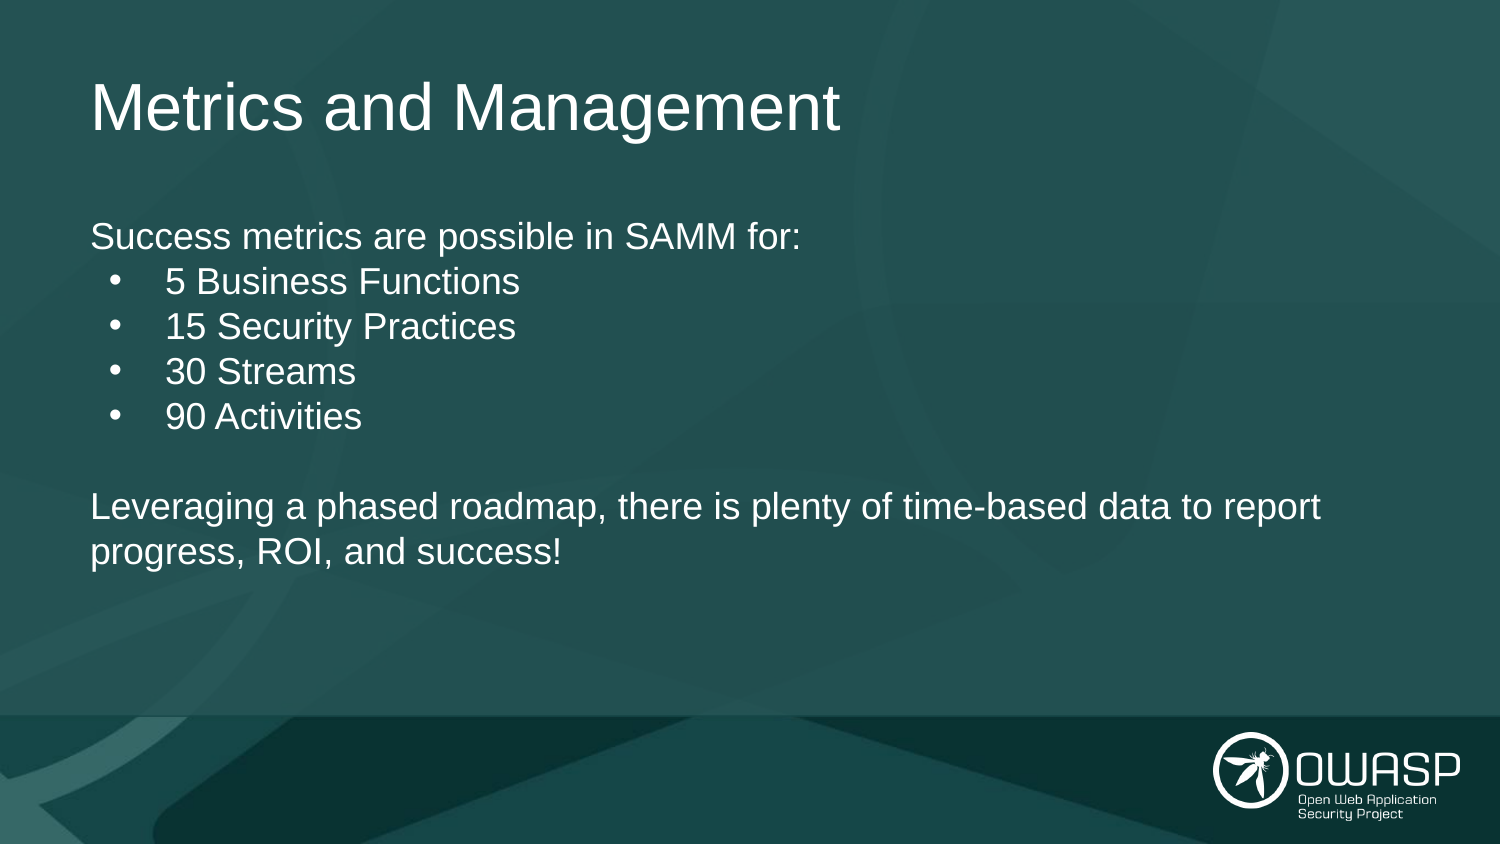

# Metrics and Management
Success metrics are possible in SAMM for:
5 Business Functions
15 Security Practices
30 Streams
90 Activities

Leveraging a phased roadmap, there is plenty of time-based data to report progress, ROI, and success!